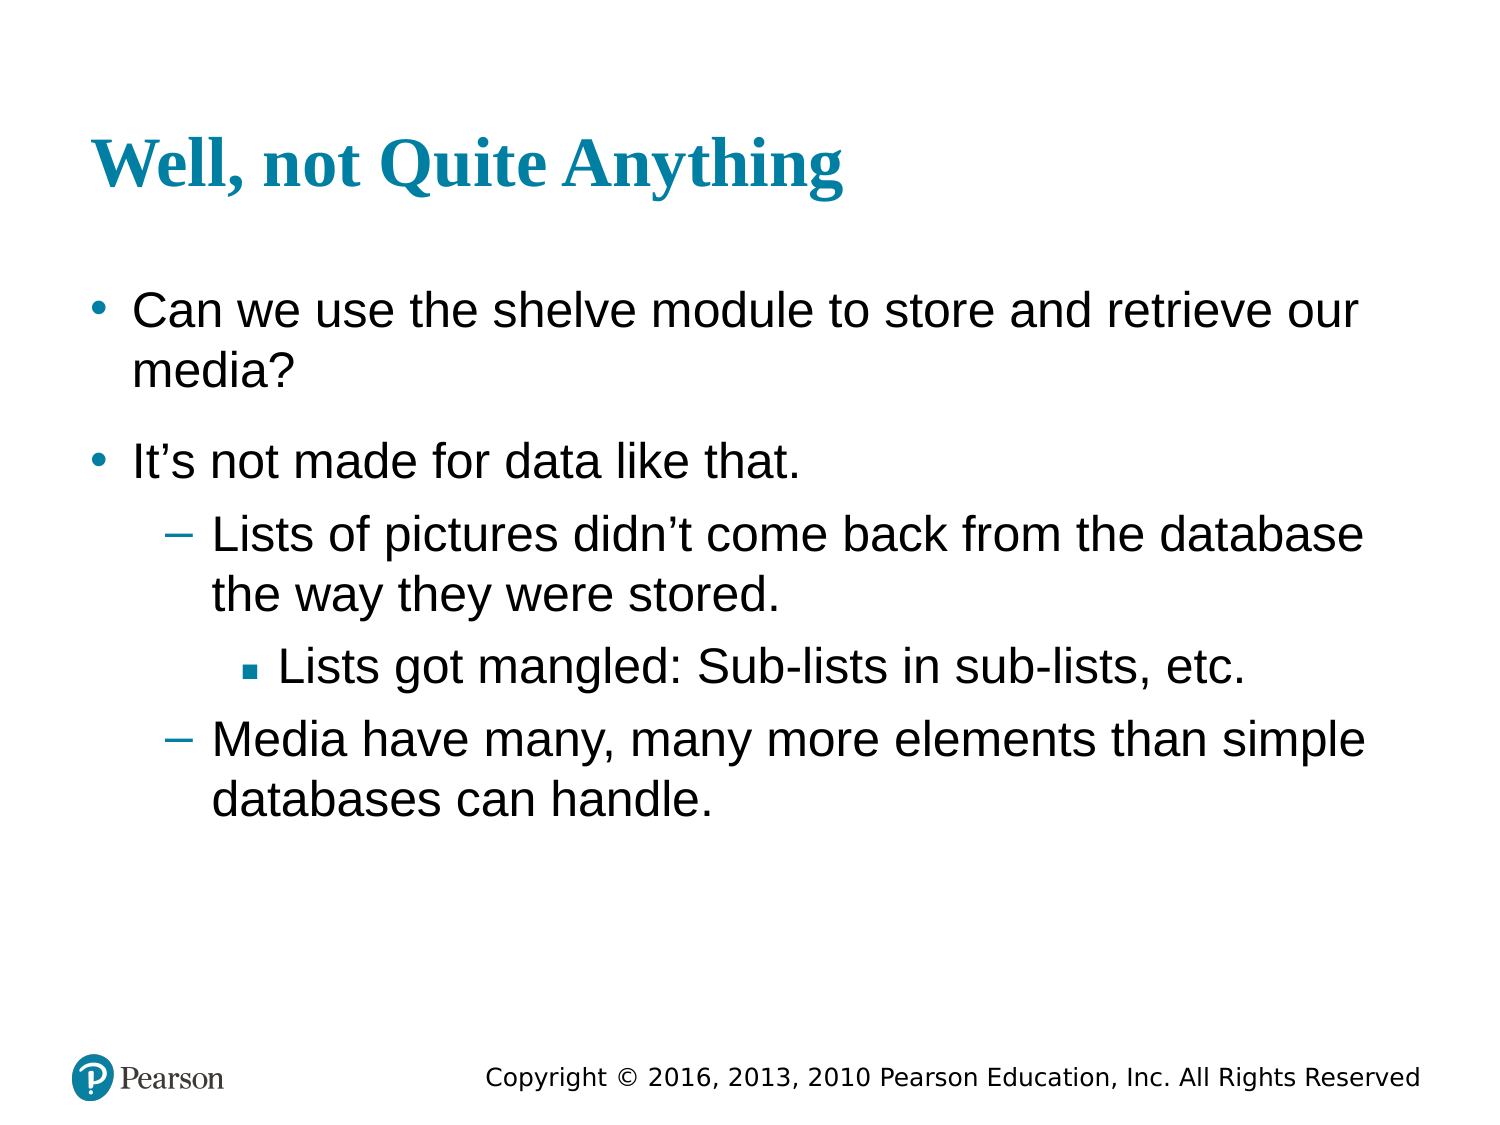

# Well, not Quite Anything
Can we use the shelve module to store and retrieve our media?
It’s not made for data like that.
Lists of pictures didn’t come back from the database the way they were stored.
Lists got mangled: Sub-lists in sub-lists, etc.
Media have many, many more elements than simple databases can handle.